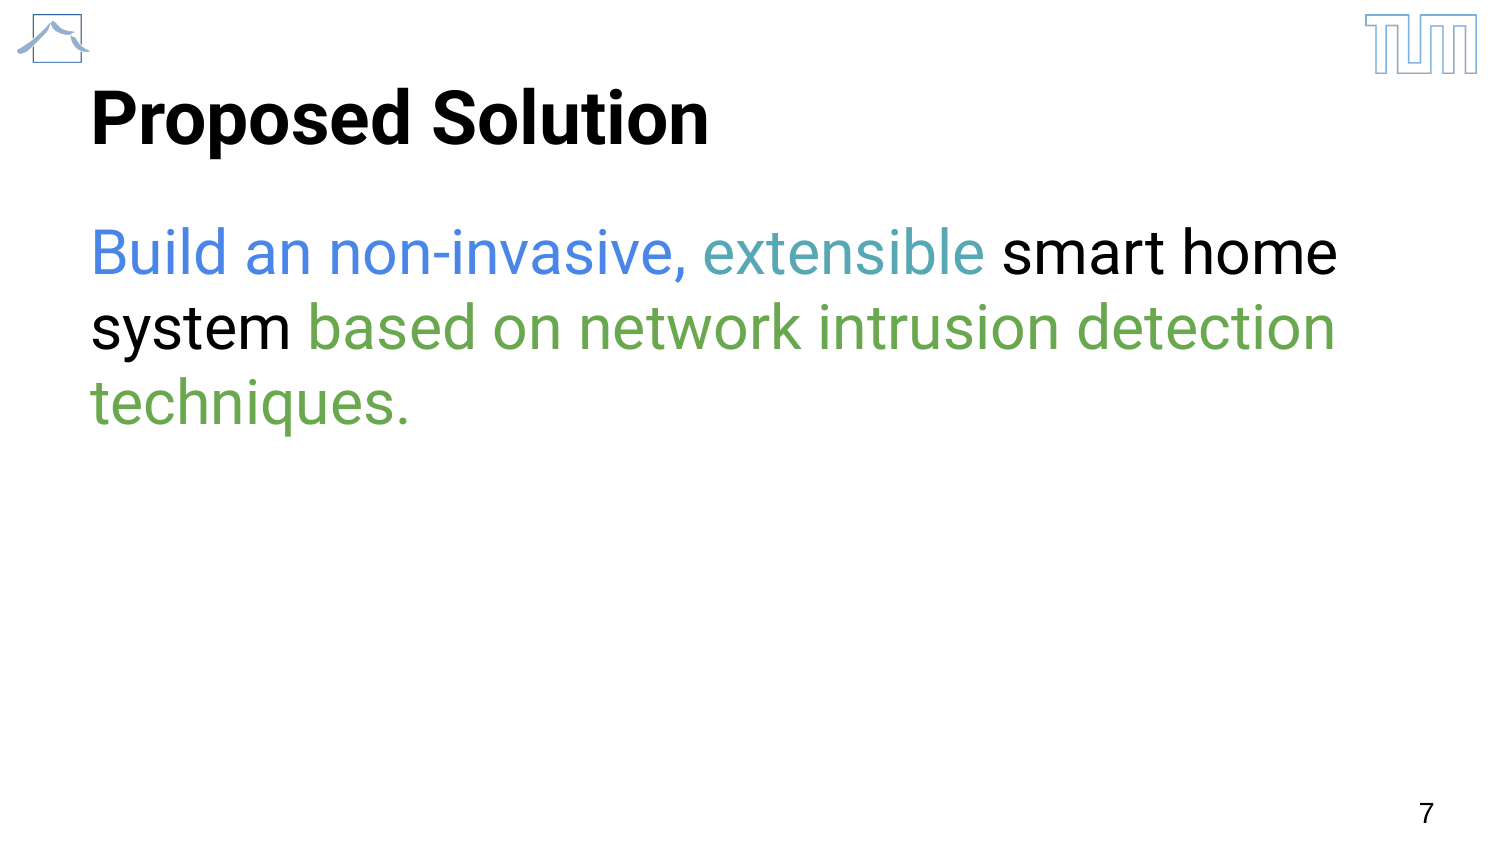

# Proposed Solution
Build an non-invasive, extensible smart home system based on network intrusion detection techniques.
7